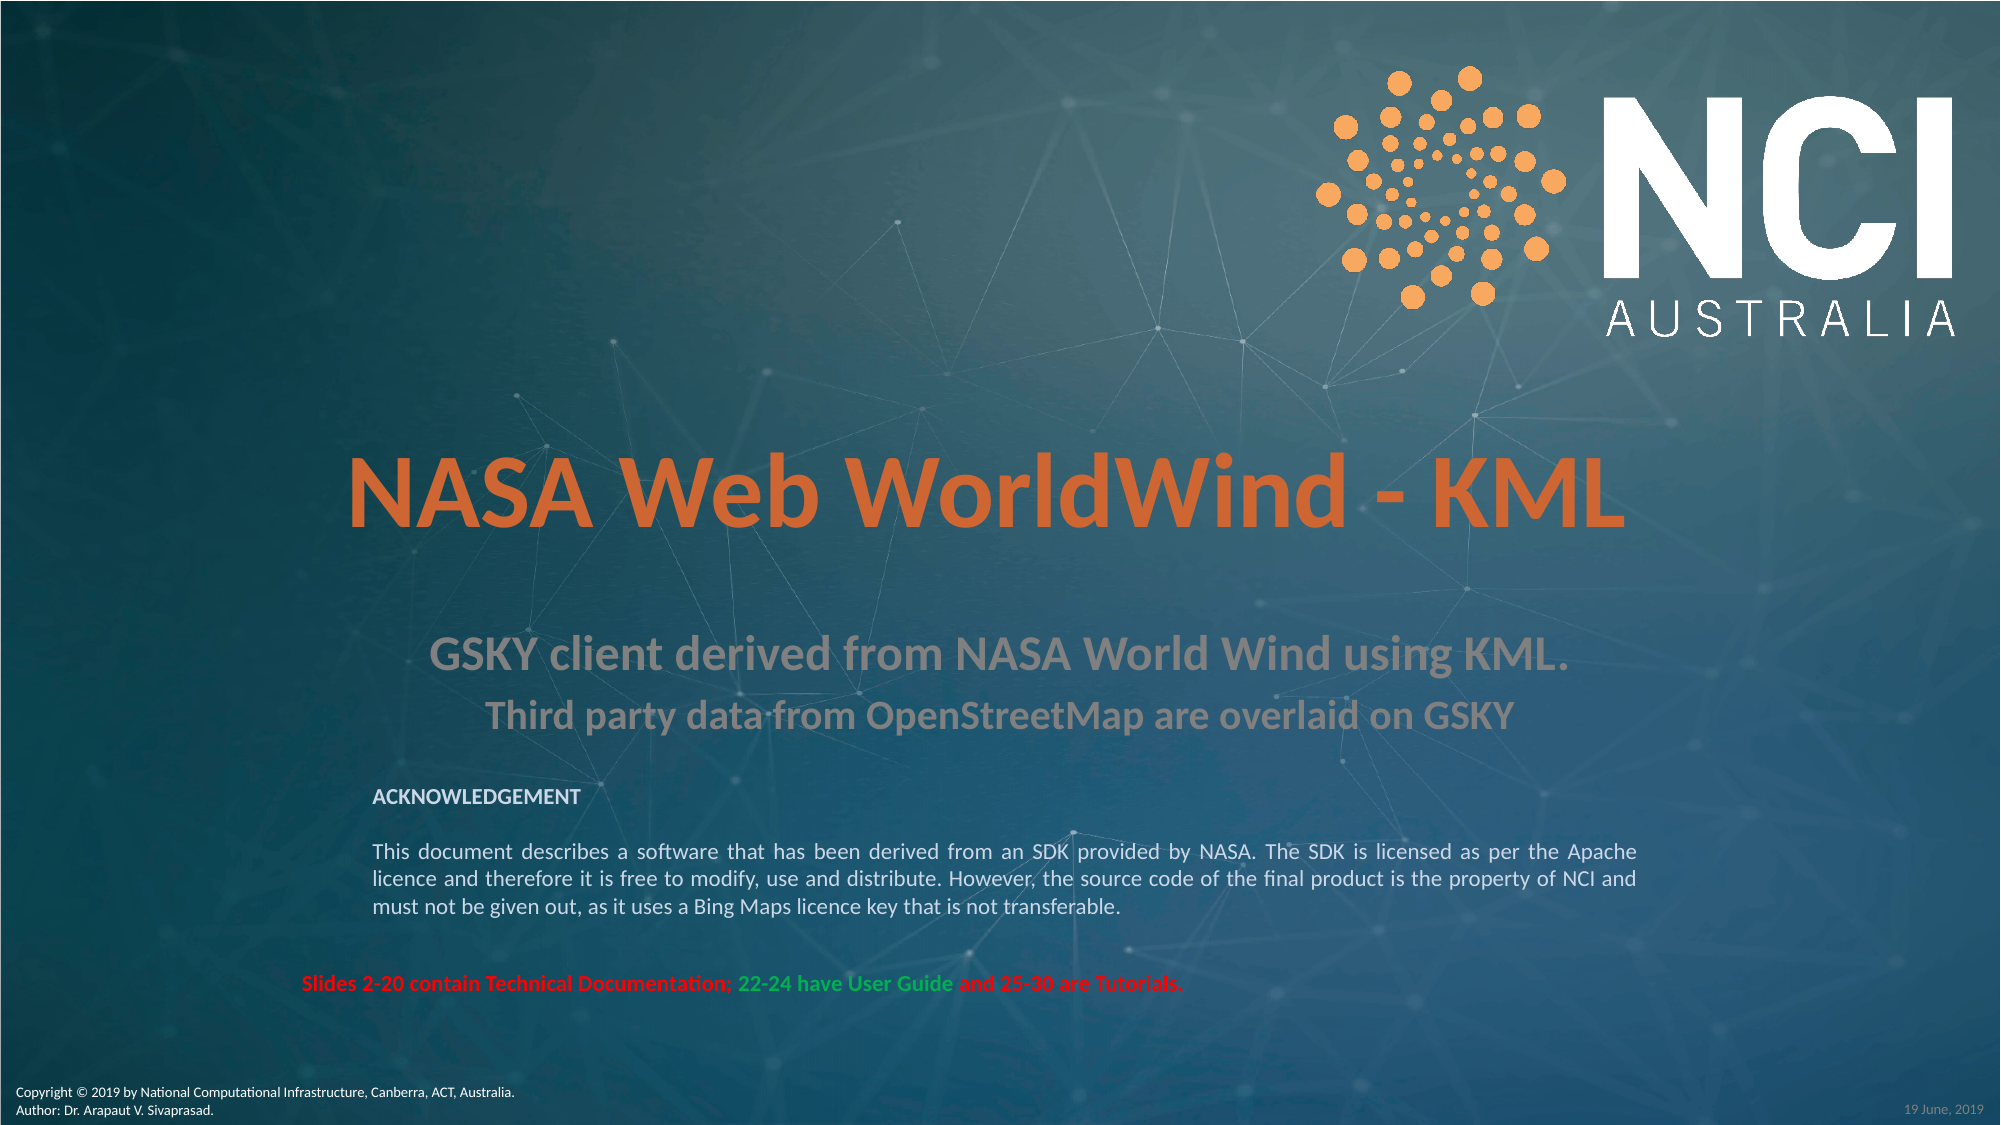

# NASA Web WorldWind - KML
GSKY client derived from NASA World Wind using KML.
Third party data from OpenStreetMap are overlaid on GSKY
ACKNOWLEDGEMENT

This document describes a software that has been derived from an SDK provided by NASA. The SDK is licensed as per the Apache licence and therefore it is free to modify, use and distribute. However, the source code of the final product is the property of NCI and must not be given out, as it uses a Bing Maps licence key that is not transferable.
Slides 2-20 contain Technical Documentation; 22-24 have User Guide and 25-30 are Tutorials.
Copyright © 2019 by National Computational Infrastructure, Canberra, ACT, Australia.
Author: Dr. Arapaut V. Sivaprasad.
19 June, 2019